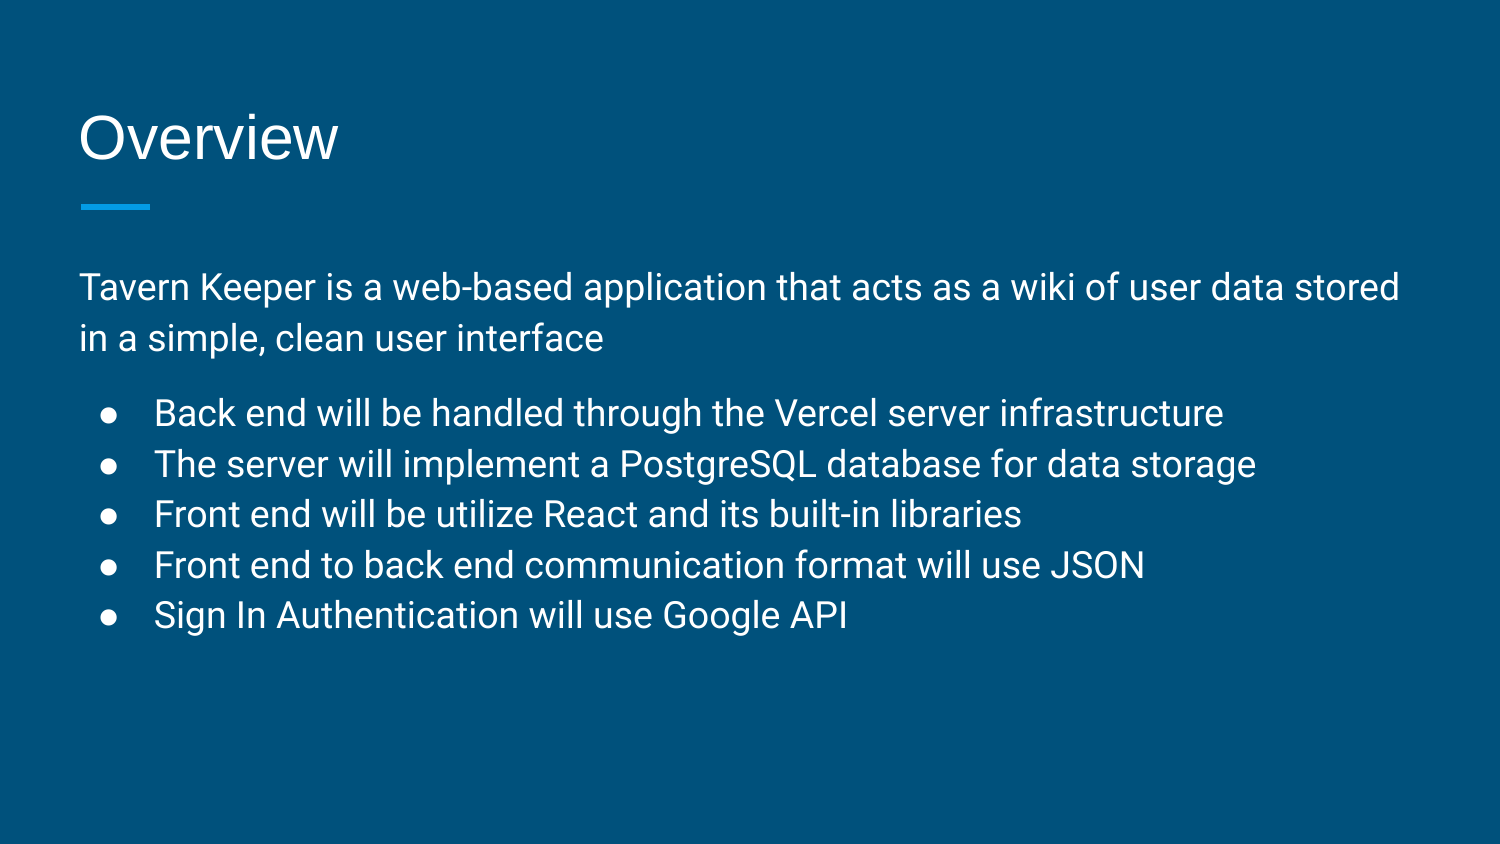

# Overview
Tavern Keeper is a web-based application that acts as a wiki of user data stored in a simple, clean user interface
Back end will be handled through the Vercel server infrastructure
The server will implement a PostgreSQL database for data storage
Front end will be utilize React and its built-in libraries
Front end to back end communication format will use JSON
Sign In Authentication will use Google API